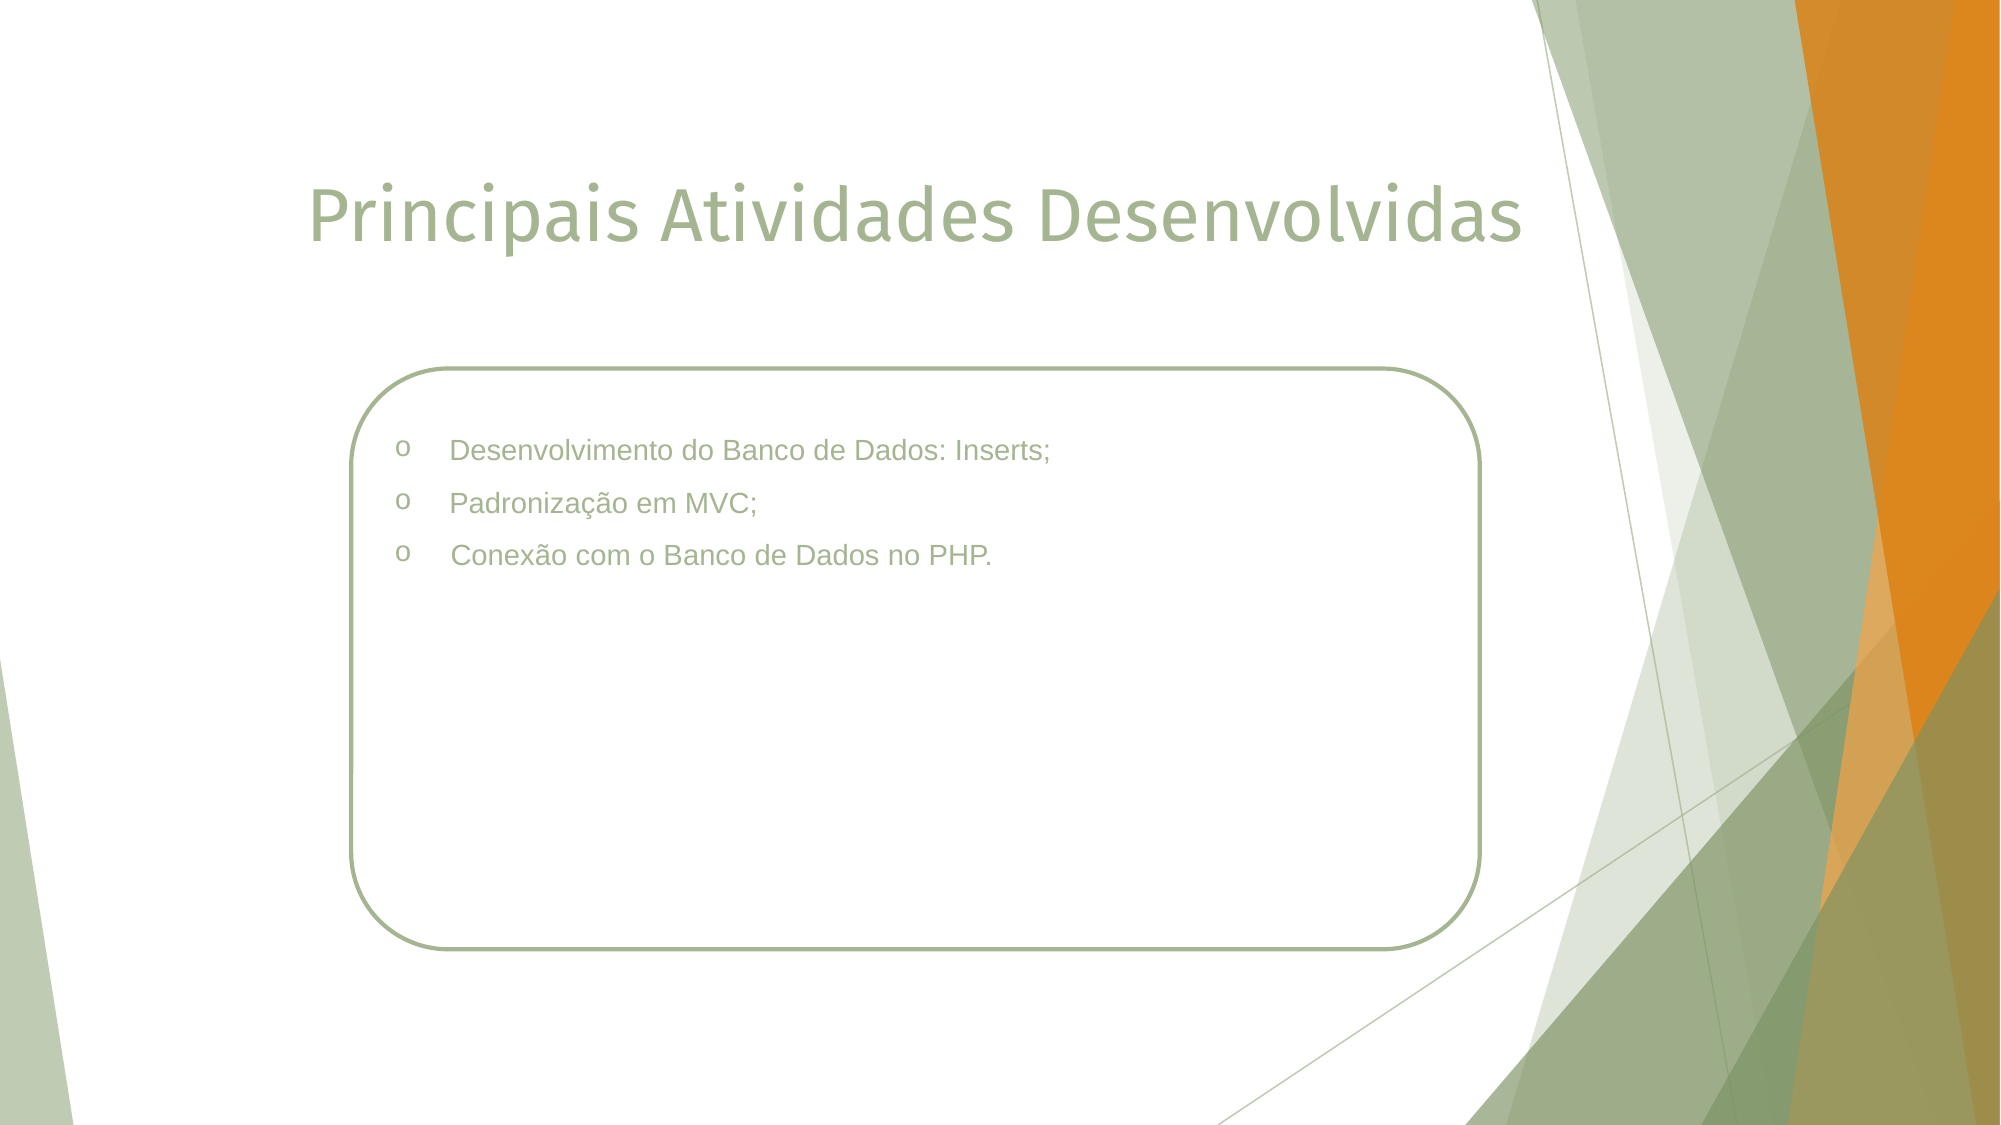

# Principais Atividades Desenvolvidas
 Desenvolvimento do Banco de Dados: Inserts;
 Padronização em MVC;
Conexão com o Banco de Dados no PHP.